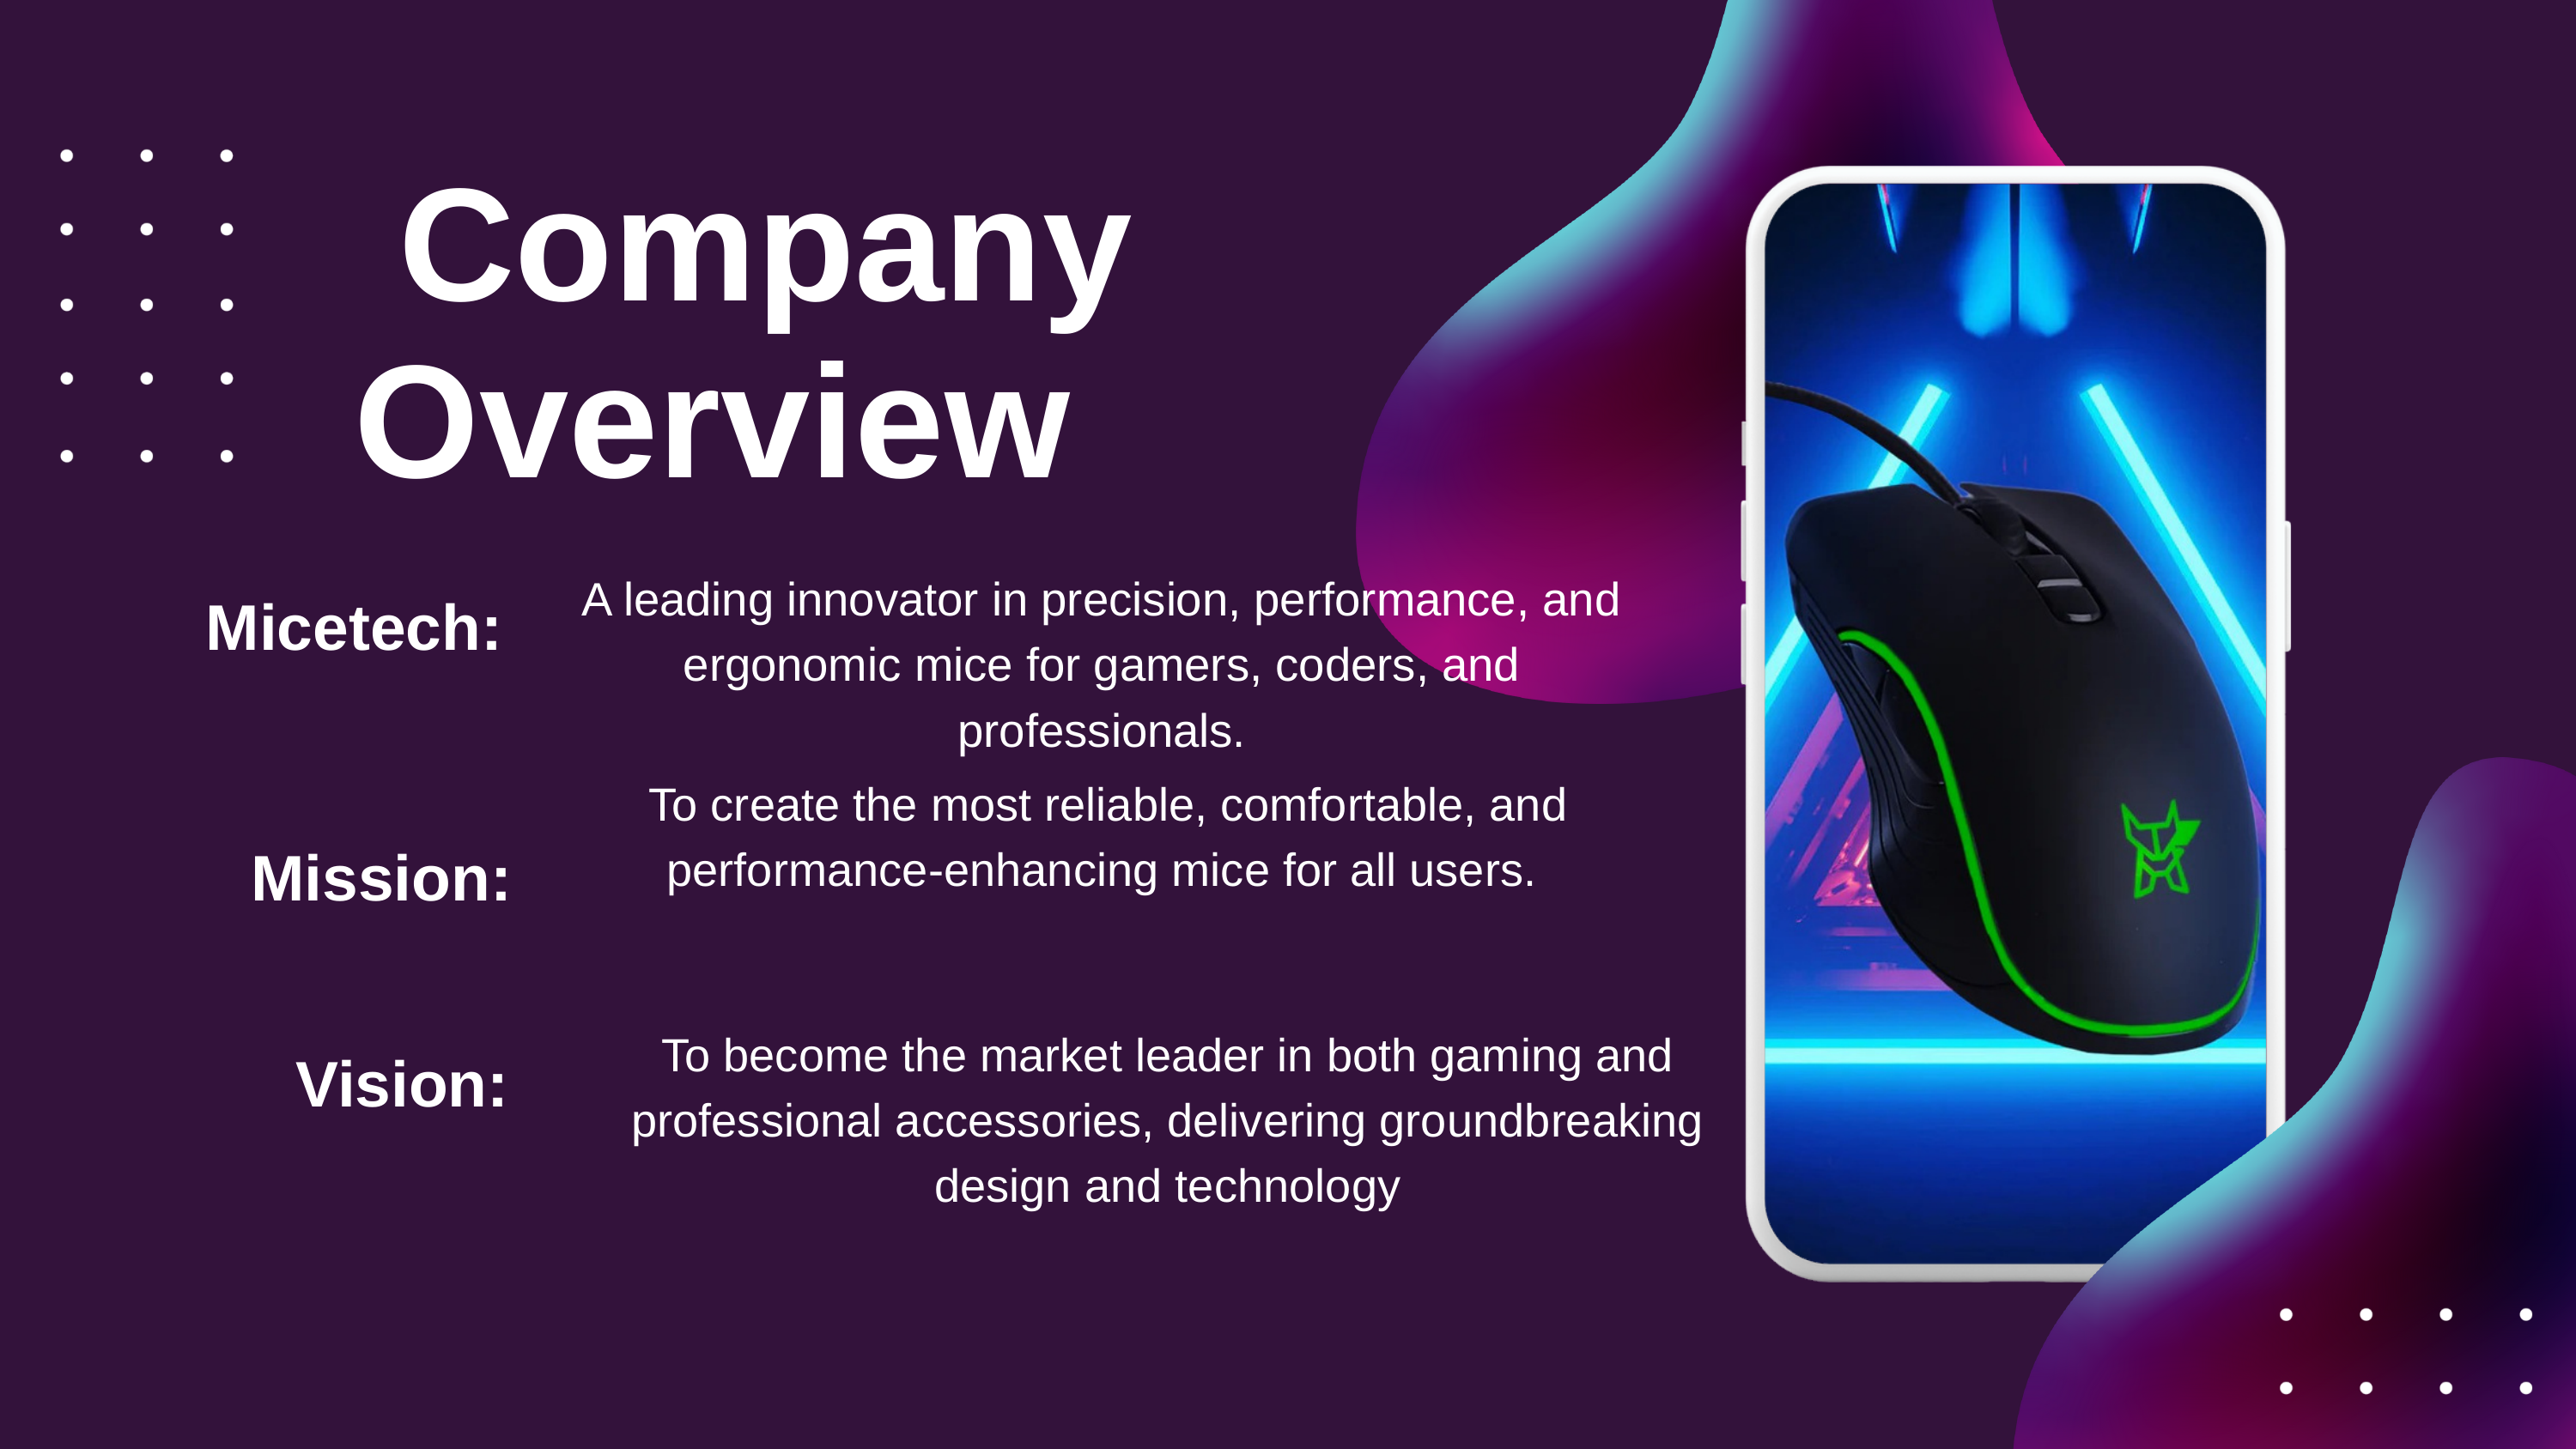

Company Overview

A leading innovator in precision, performance, and ergonomic mice for gamers, coders, and professionals.
Micetech:

 To create the most reliable, comfortable, and performance-enhancing mice for all users.
Mission:
To become the market leader in both gaming and professional accessories, delivering groundbreaking design and technology
Vision: